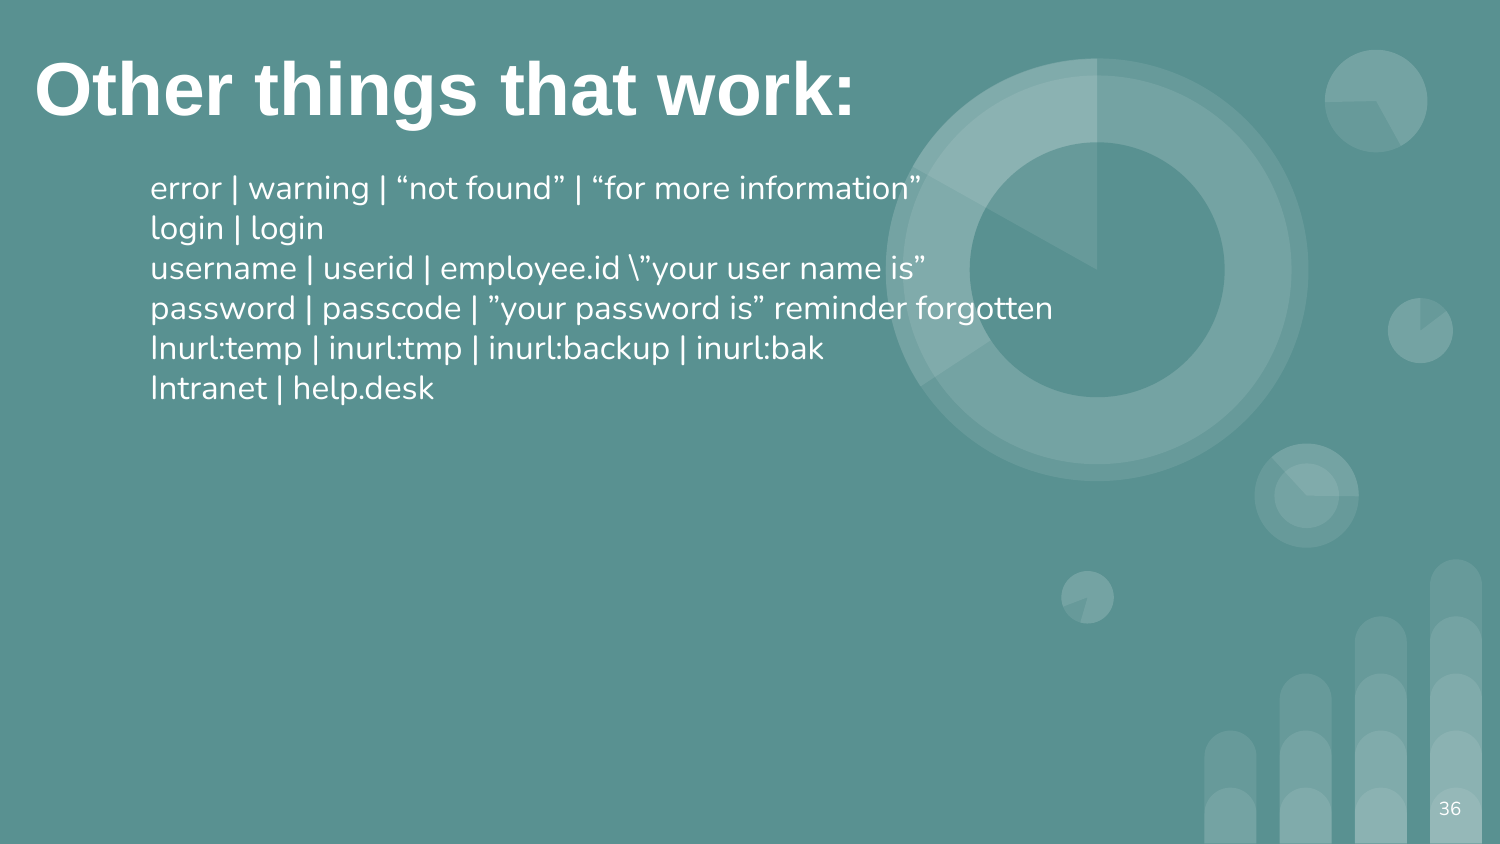

# Other things that work:
error | warning | “not found” | “for more information”
login | login
username | userid | employee.id \”your user name is”
password | passcode | ”your password is” reminder forgotten
Inurl:temp | inurl:tmp | inurl:backup | inurl:bak
Intranet | help.desk

36